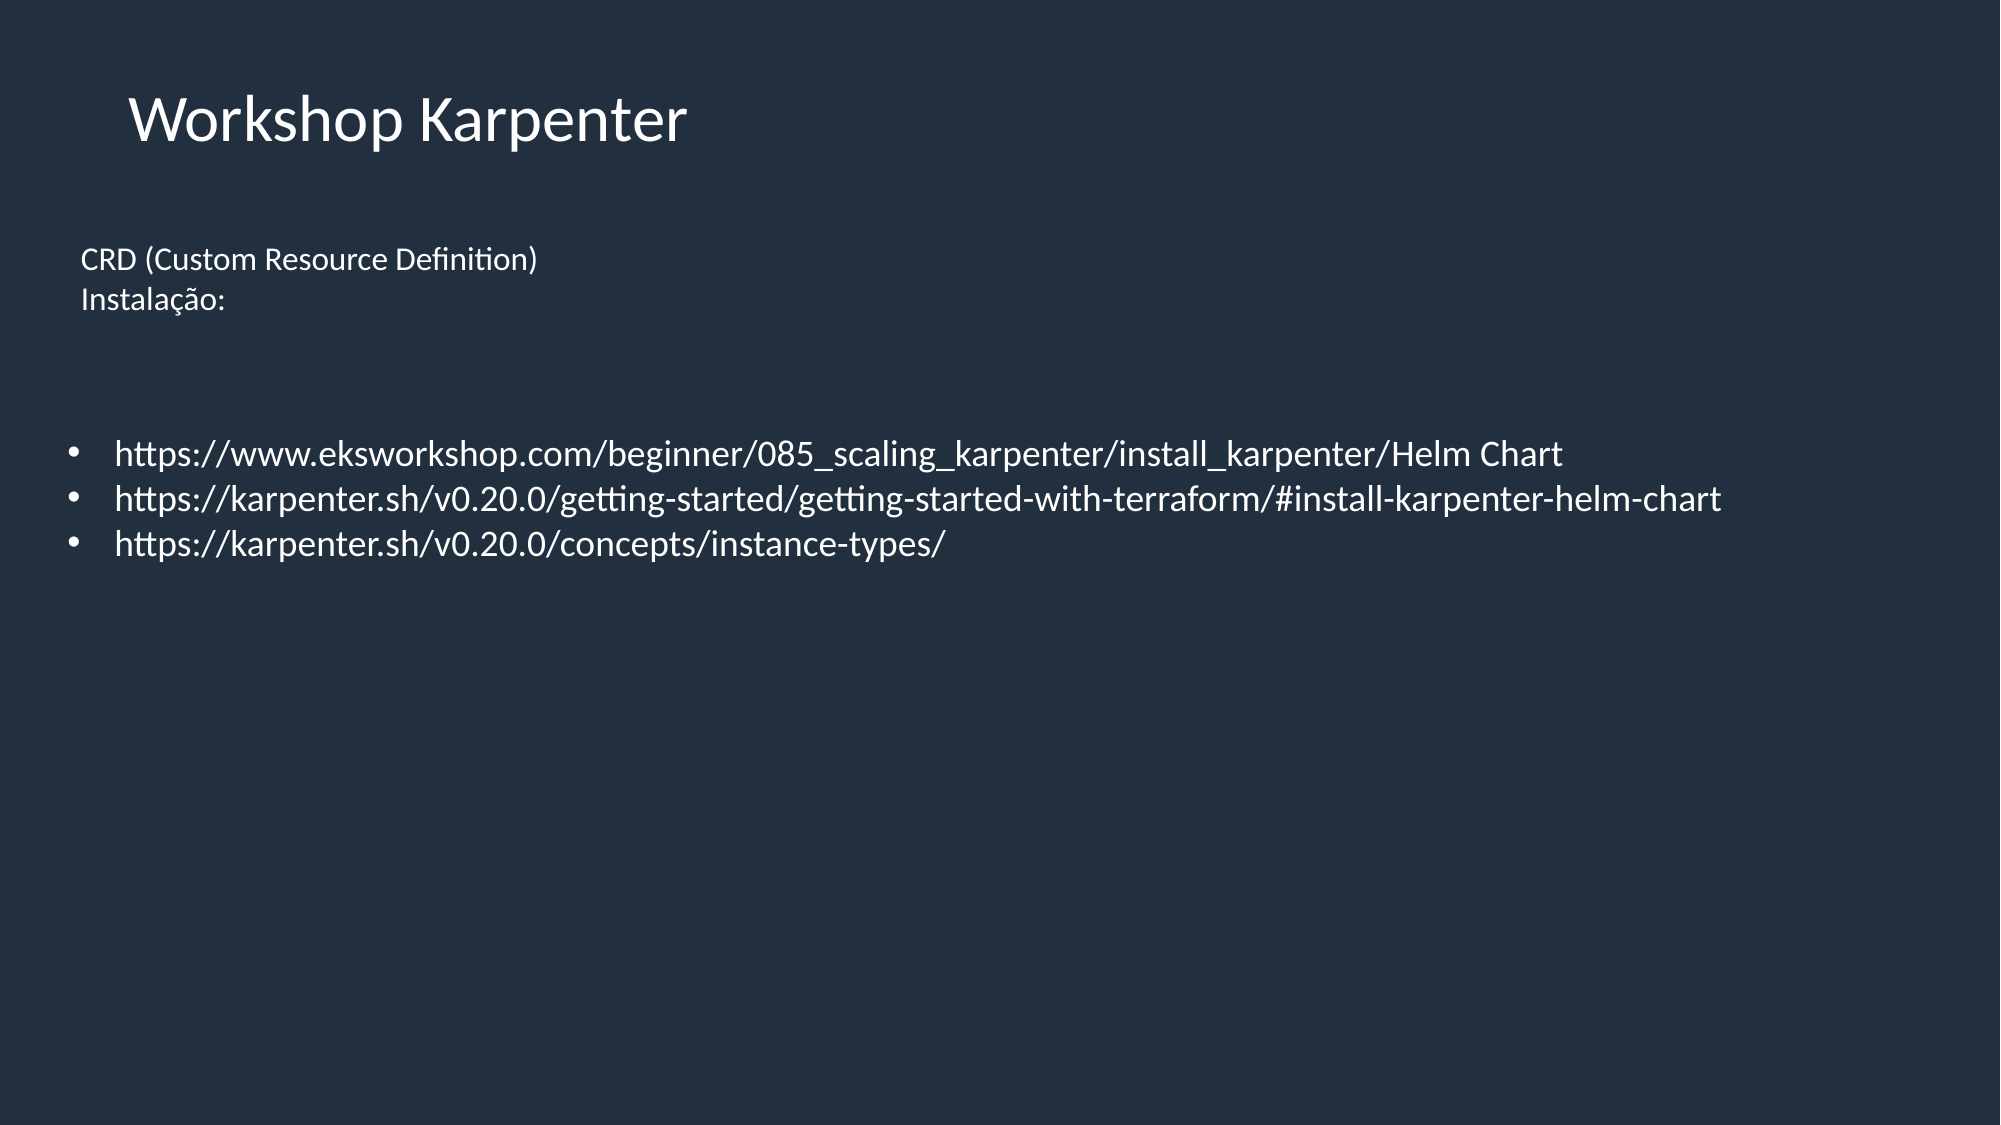

Workshop Karpenter
CRD (Custom Resource Definition)
Instalação:
https://www.eksworkshop.com/beginner/085_scaling_karpenter/install_karpenter/Helm Chart
https://karpenter.sh/v0.20.0/getting-started/getting-started-with-terraform/#install-karpenter-helm-chart
https://karpenter.sh/v0.20.0/concepts/instance-types/